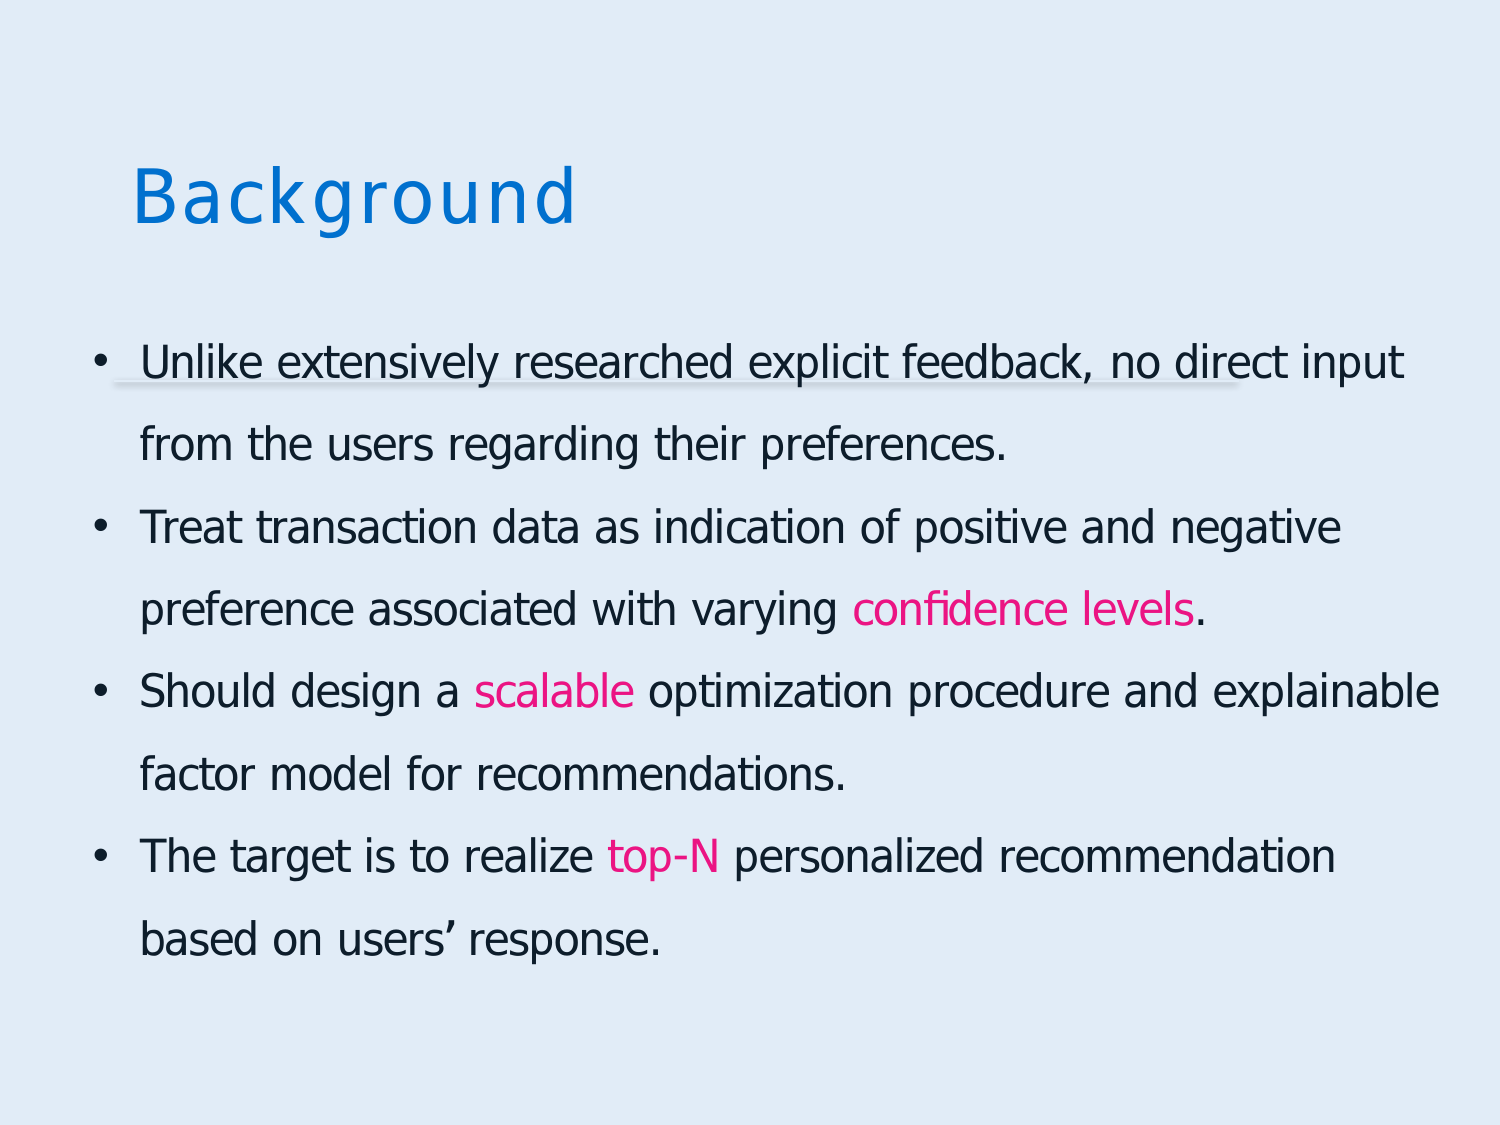

Background
Unlike extensively researched explicit feedback, no direct input from the users regarding their preferences.
Treat transaction data as indication of positive and negative preference associated with varying confidence levels.
Should design a scalable optimization procedure and explainable factor model for recommendations.
The target is to realize top-N personalized recommendation based on users’ response.